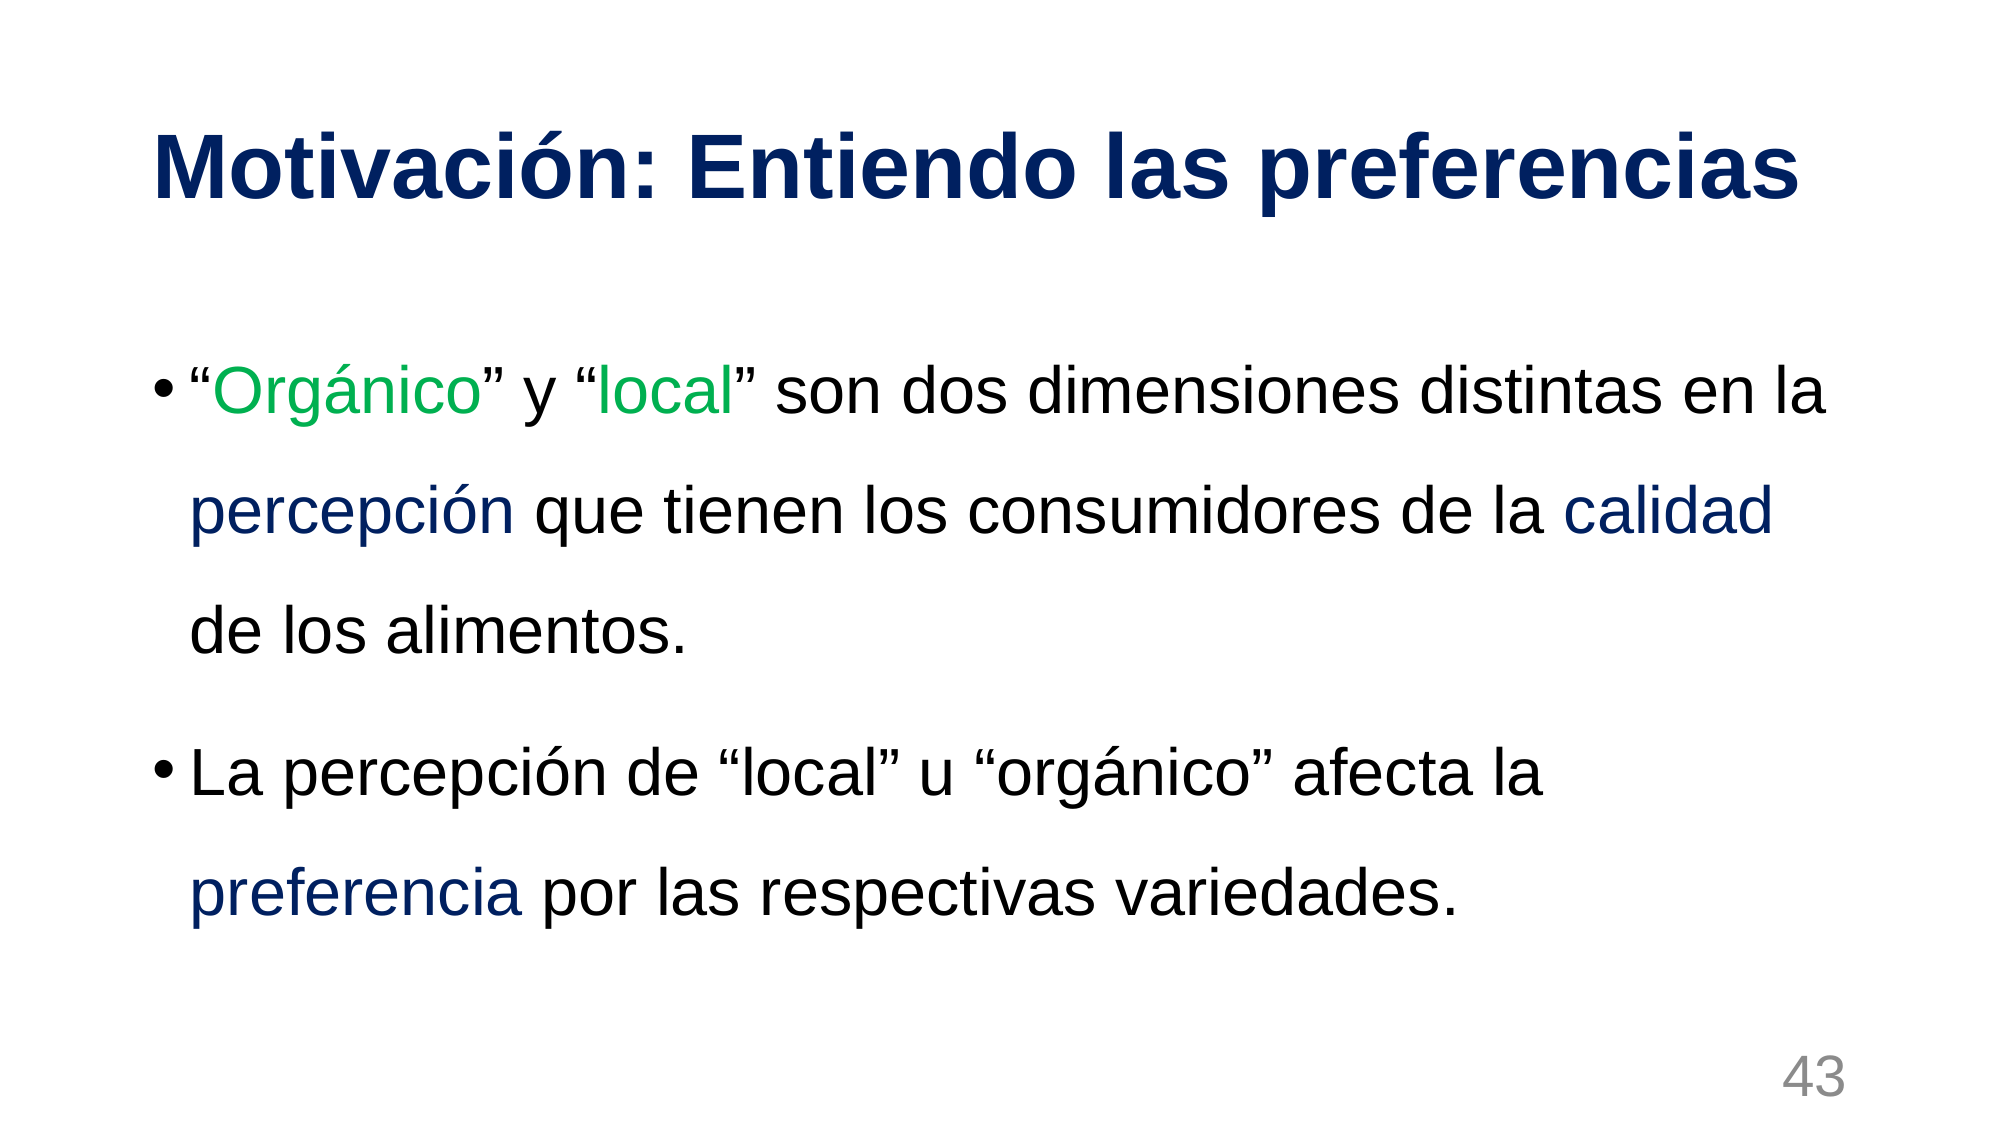

# Motivación: Entiendo las preferencias
“Orgánico” y “local” son dos dimensiones distintas en la percepción que tienen los consumidores de la calidad de los alimentos.
La percepción de “local” u “orgánico” afecta la preferencia por las respectivas variedades.
43